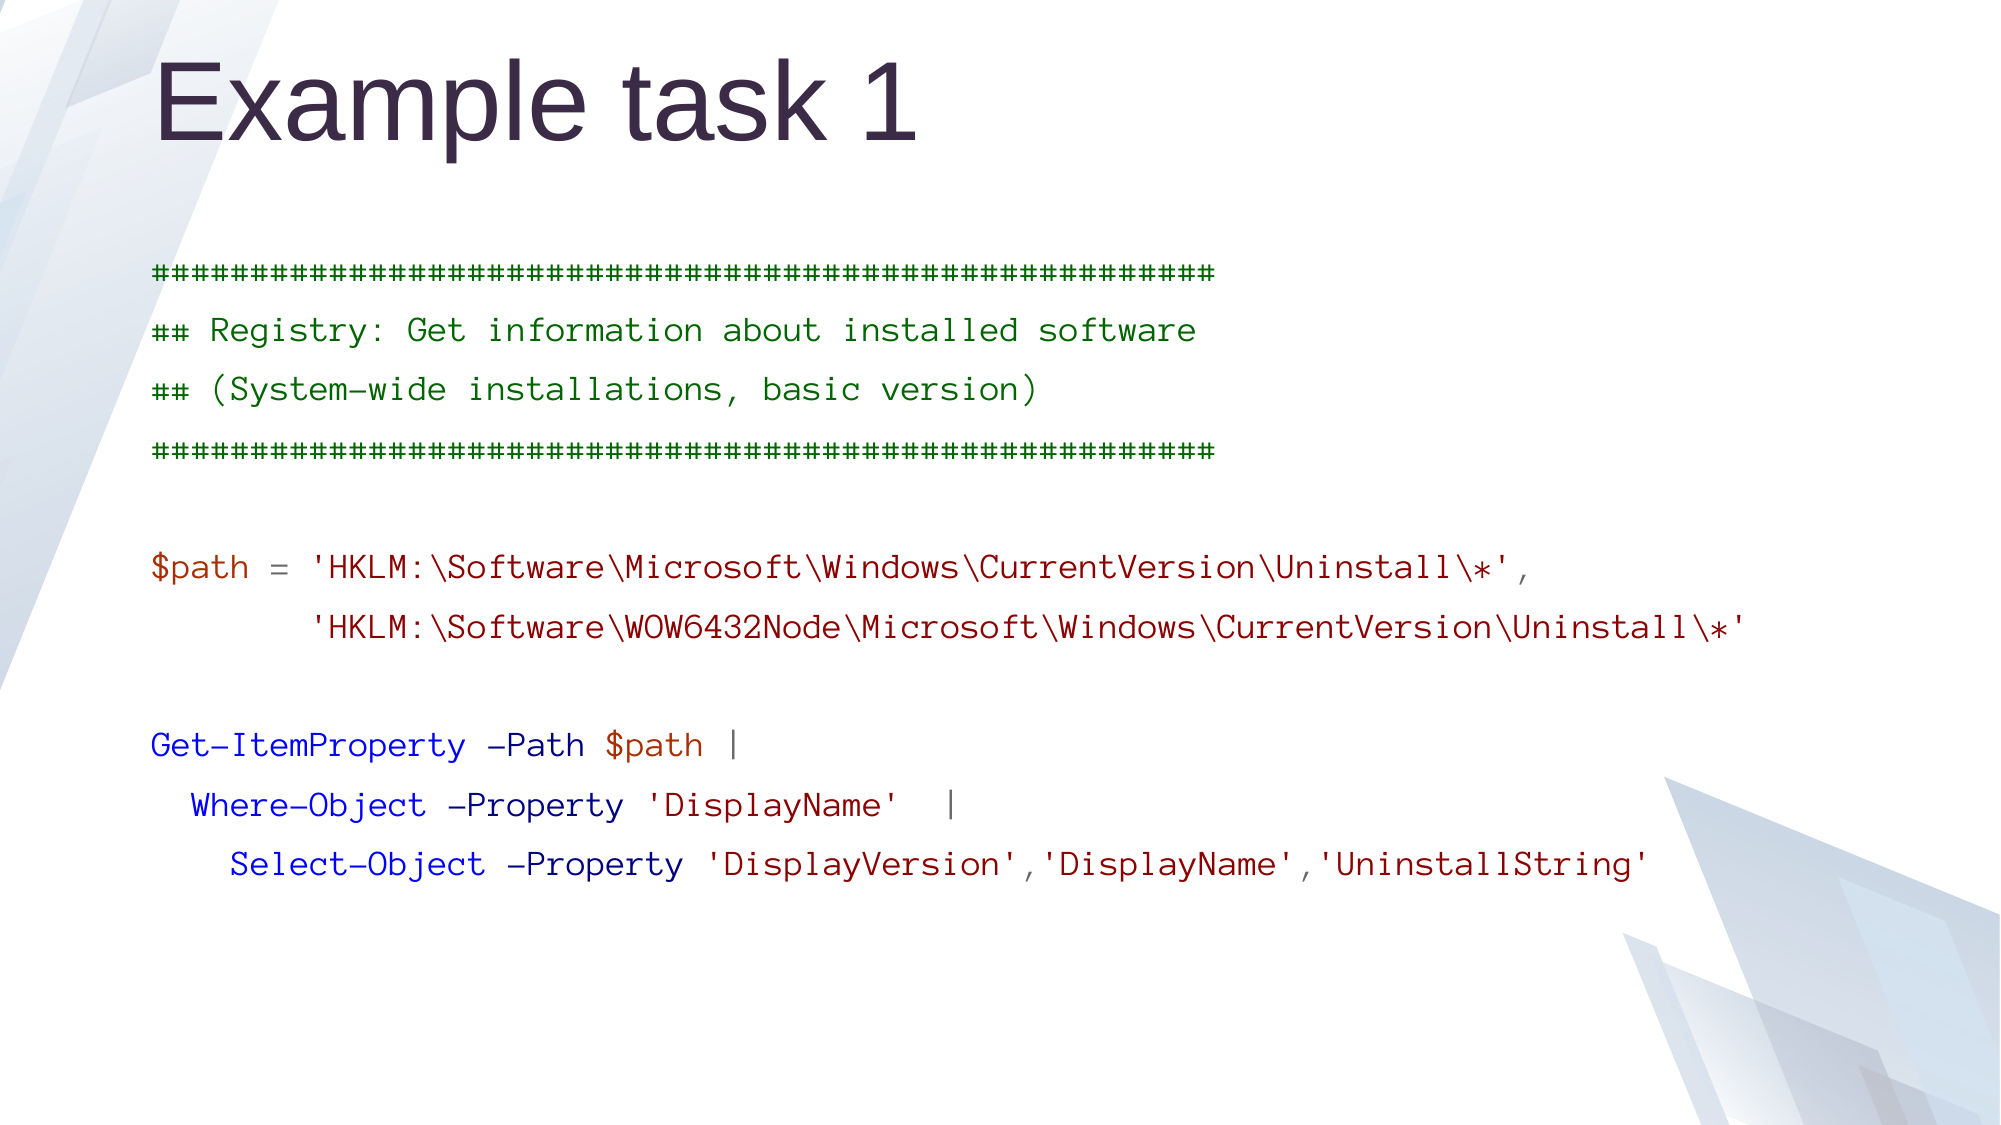

# Example task 1
######################################################
## Registry: Get information about installed software
## (System-wide installations, basic version)
######################################################

$path = 'HKLM:\Software\Microsoft\Windows\CurrentVersion\Uninstall\*',
        'HKLM:\Software\WOW6432Node\Microsoft\Windows\CurrentVersion\Uninstall\*'

Get-ItemProperty -Path $path |
  Where-Object -Property 'DisplayName'  |
    Select-Object -Property 'DisplayVersion','DisplayName','UninstallString'